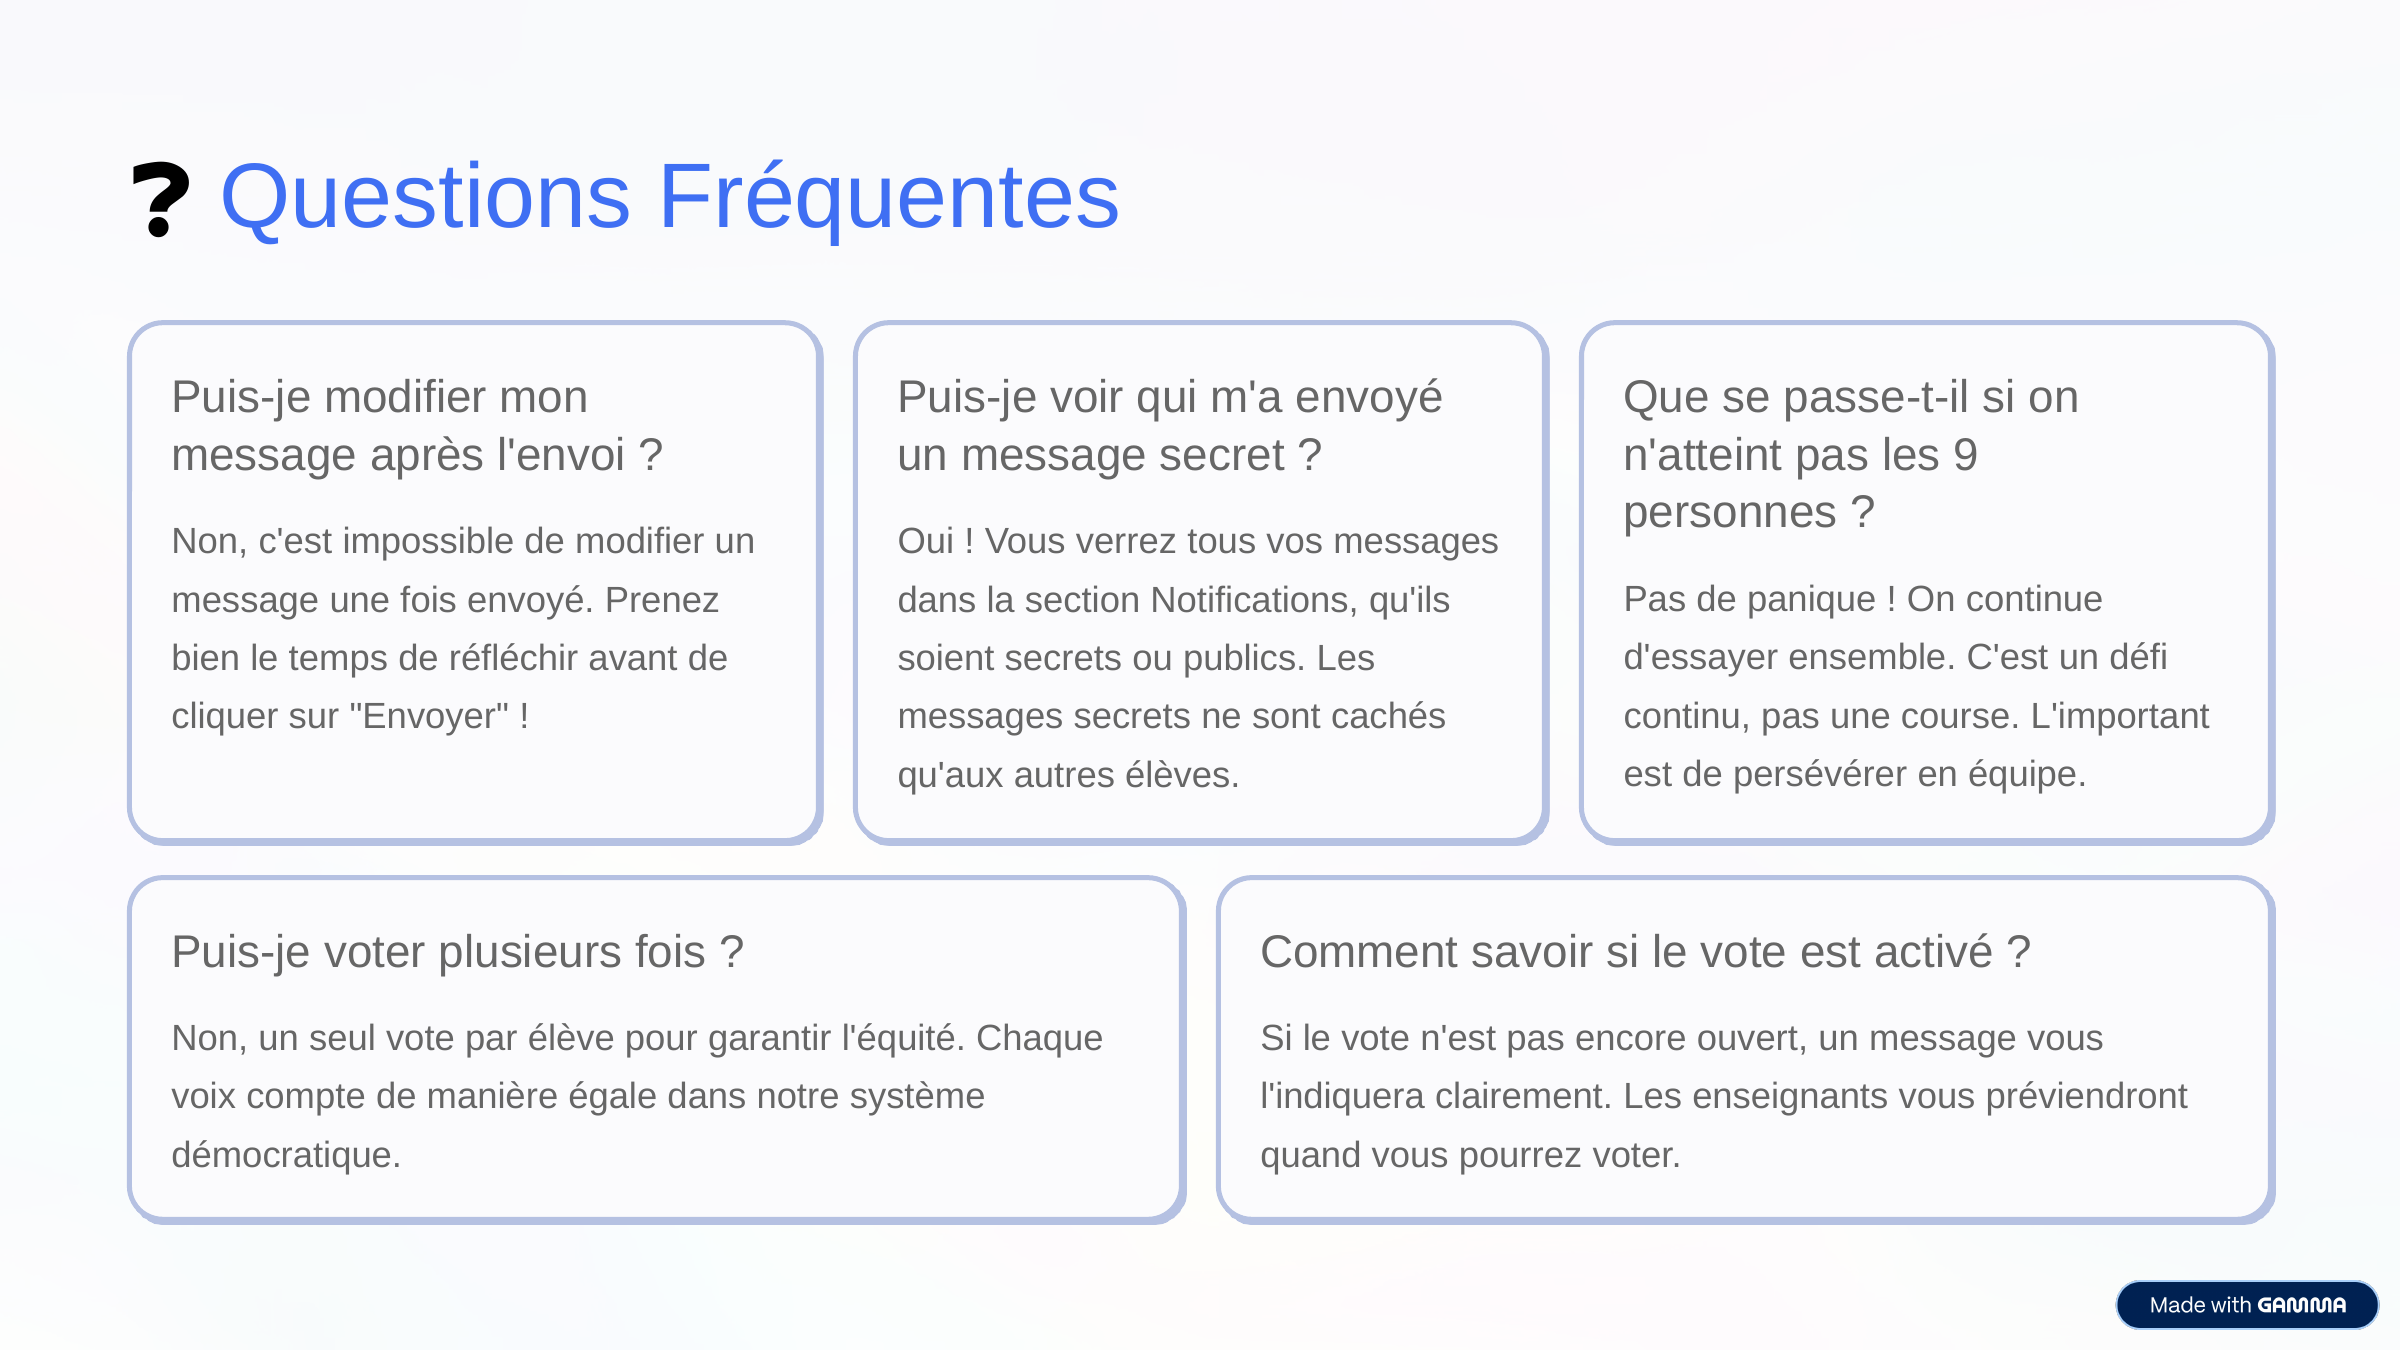

❓ Questions Fréquentes

Puis-je modifier mon message après l'envoi ?
Puis-je voir qui m'a envoyé un message secret ?
Que se passe-t-il si on n'atteint pas les 9 personnes ?
Non, c'est impossible de modifier un message une fois envoyé. Prenez bien le temps de réfléchir avant de cliquer sur "Envoyer" !
Oui ! Vous verrez tous vos messages dans la section Notifications, qu'ils soient secrets ou publics. Les messages secrets ne sont cachés qu'aux autres élèves.
Pas de panique ! On continue d'essayer ensemble. C'est un défi continu, pas une course. L'important est de persévérer en équipe.

Puis-je voter plusieurs fois ?
Comment savoir si le vote est activé ?
Non, un seul vote par élève pour garantir l'équité. Chaque voix compte de manière égale dans notre système démocratique.
Si le vote n'est pas encore ouvert, un message vous l'indiquera clairement. Les enseignants vous préviendront quand vous pourrez voter.